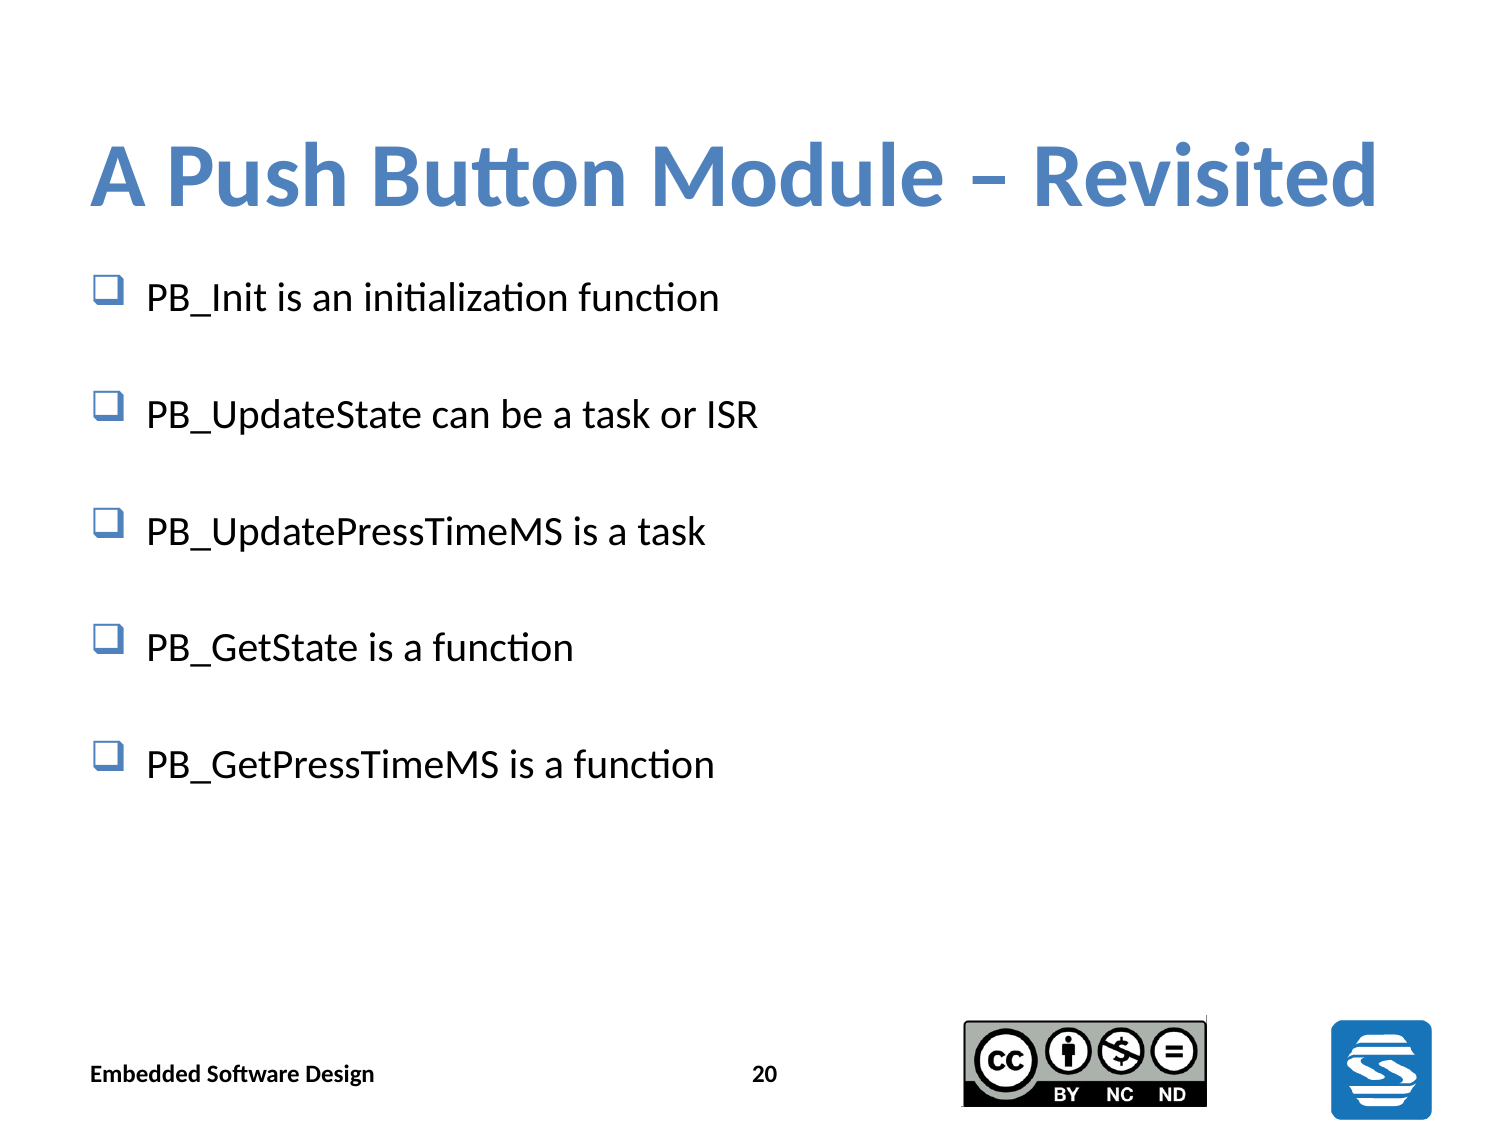

# A Push Button Module – Revisited
PB_Init is an initialization function

PB_UpdateState can be a task or ISR

PB_UpdatePressTimeMS is a task

PB_GetState is a function

PB_GetPressTimeMS is a function

Embedded Software Design
20